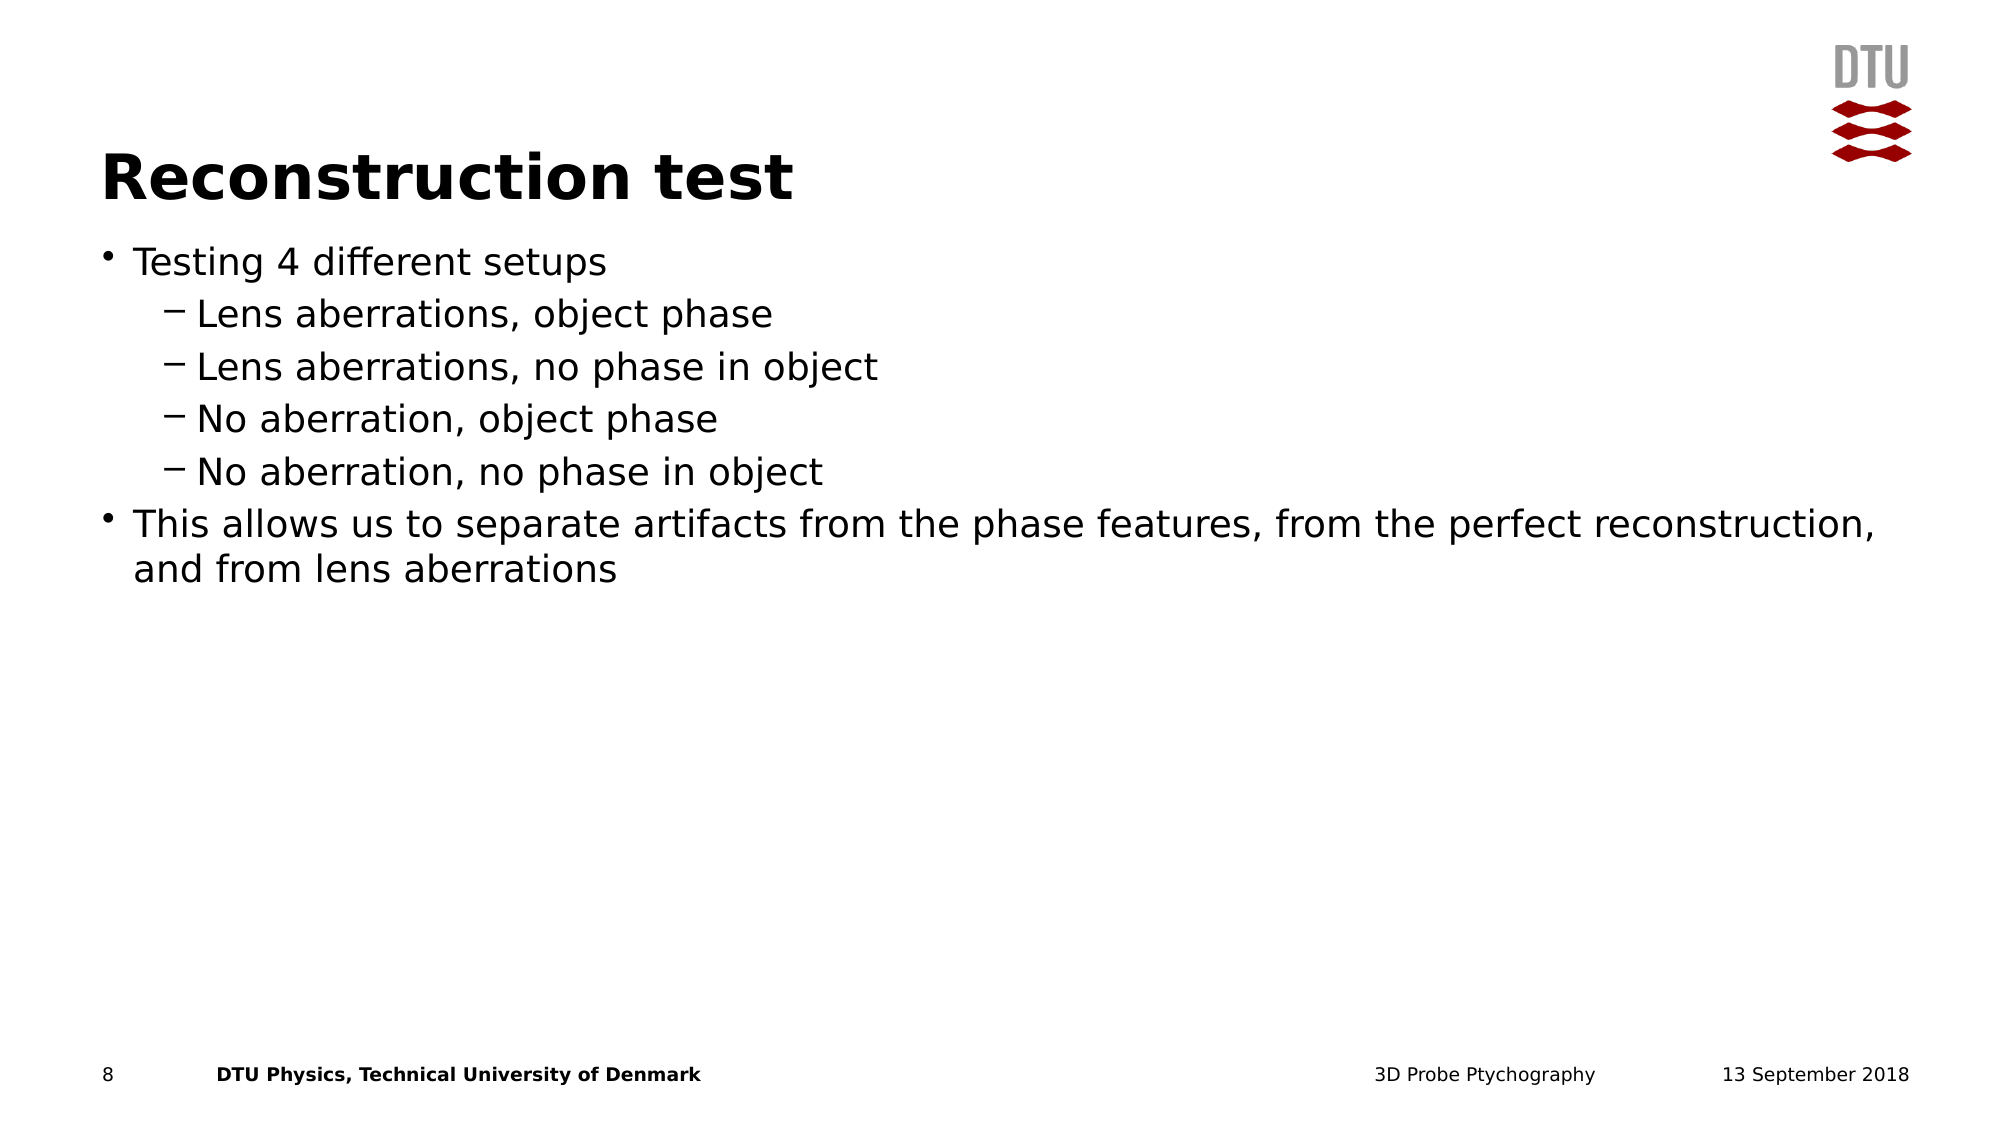

# Reconstruction test
Testing 4 different setups
Lens aberrations, object phase
Lens aberrations, no phase in object
No aberration, object phase
No aberration, no phase in object
This allows us to separate artifacts from the phase features, from the perfect reconstruction, and from lens aberrations
13 September 2018
8
3D Probe Ptychography